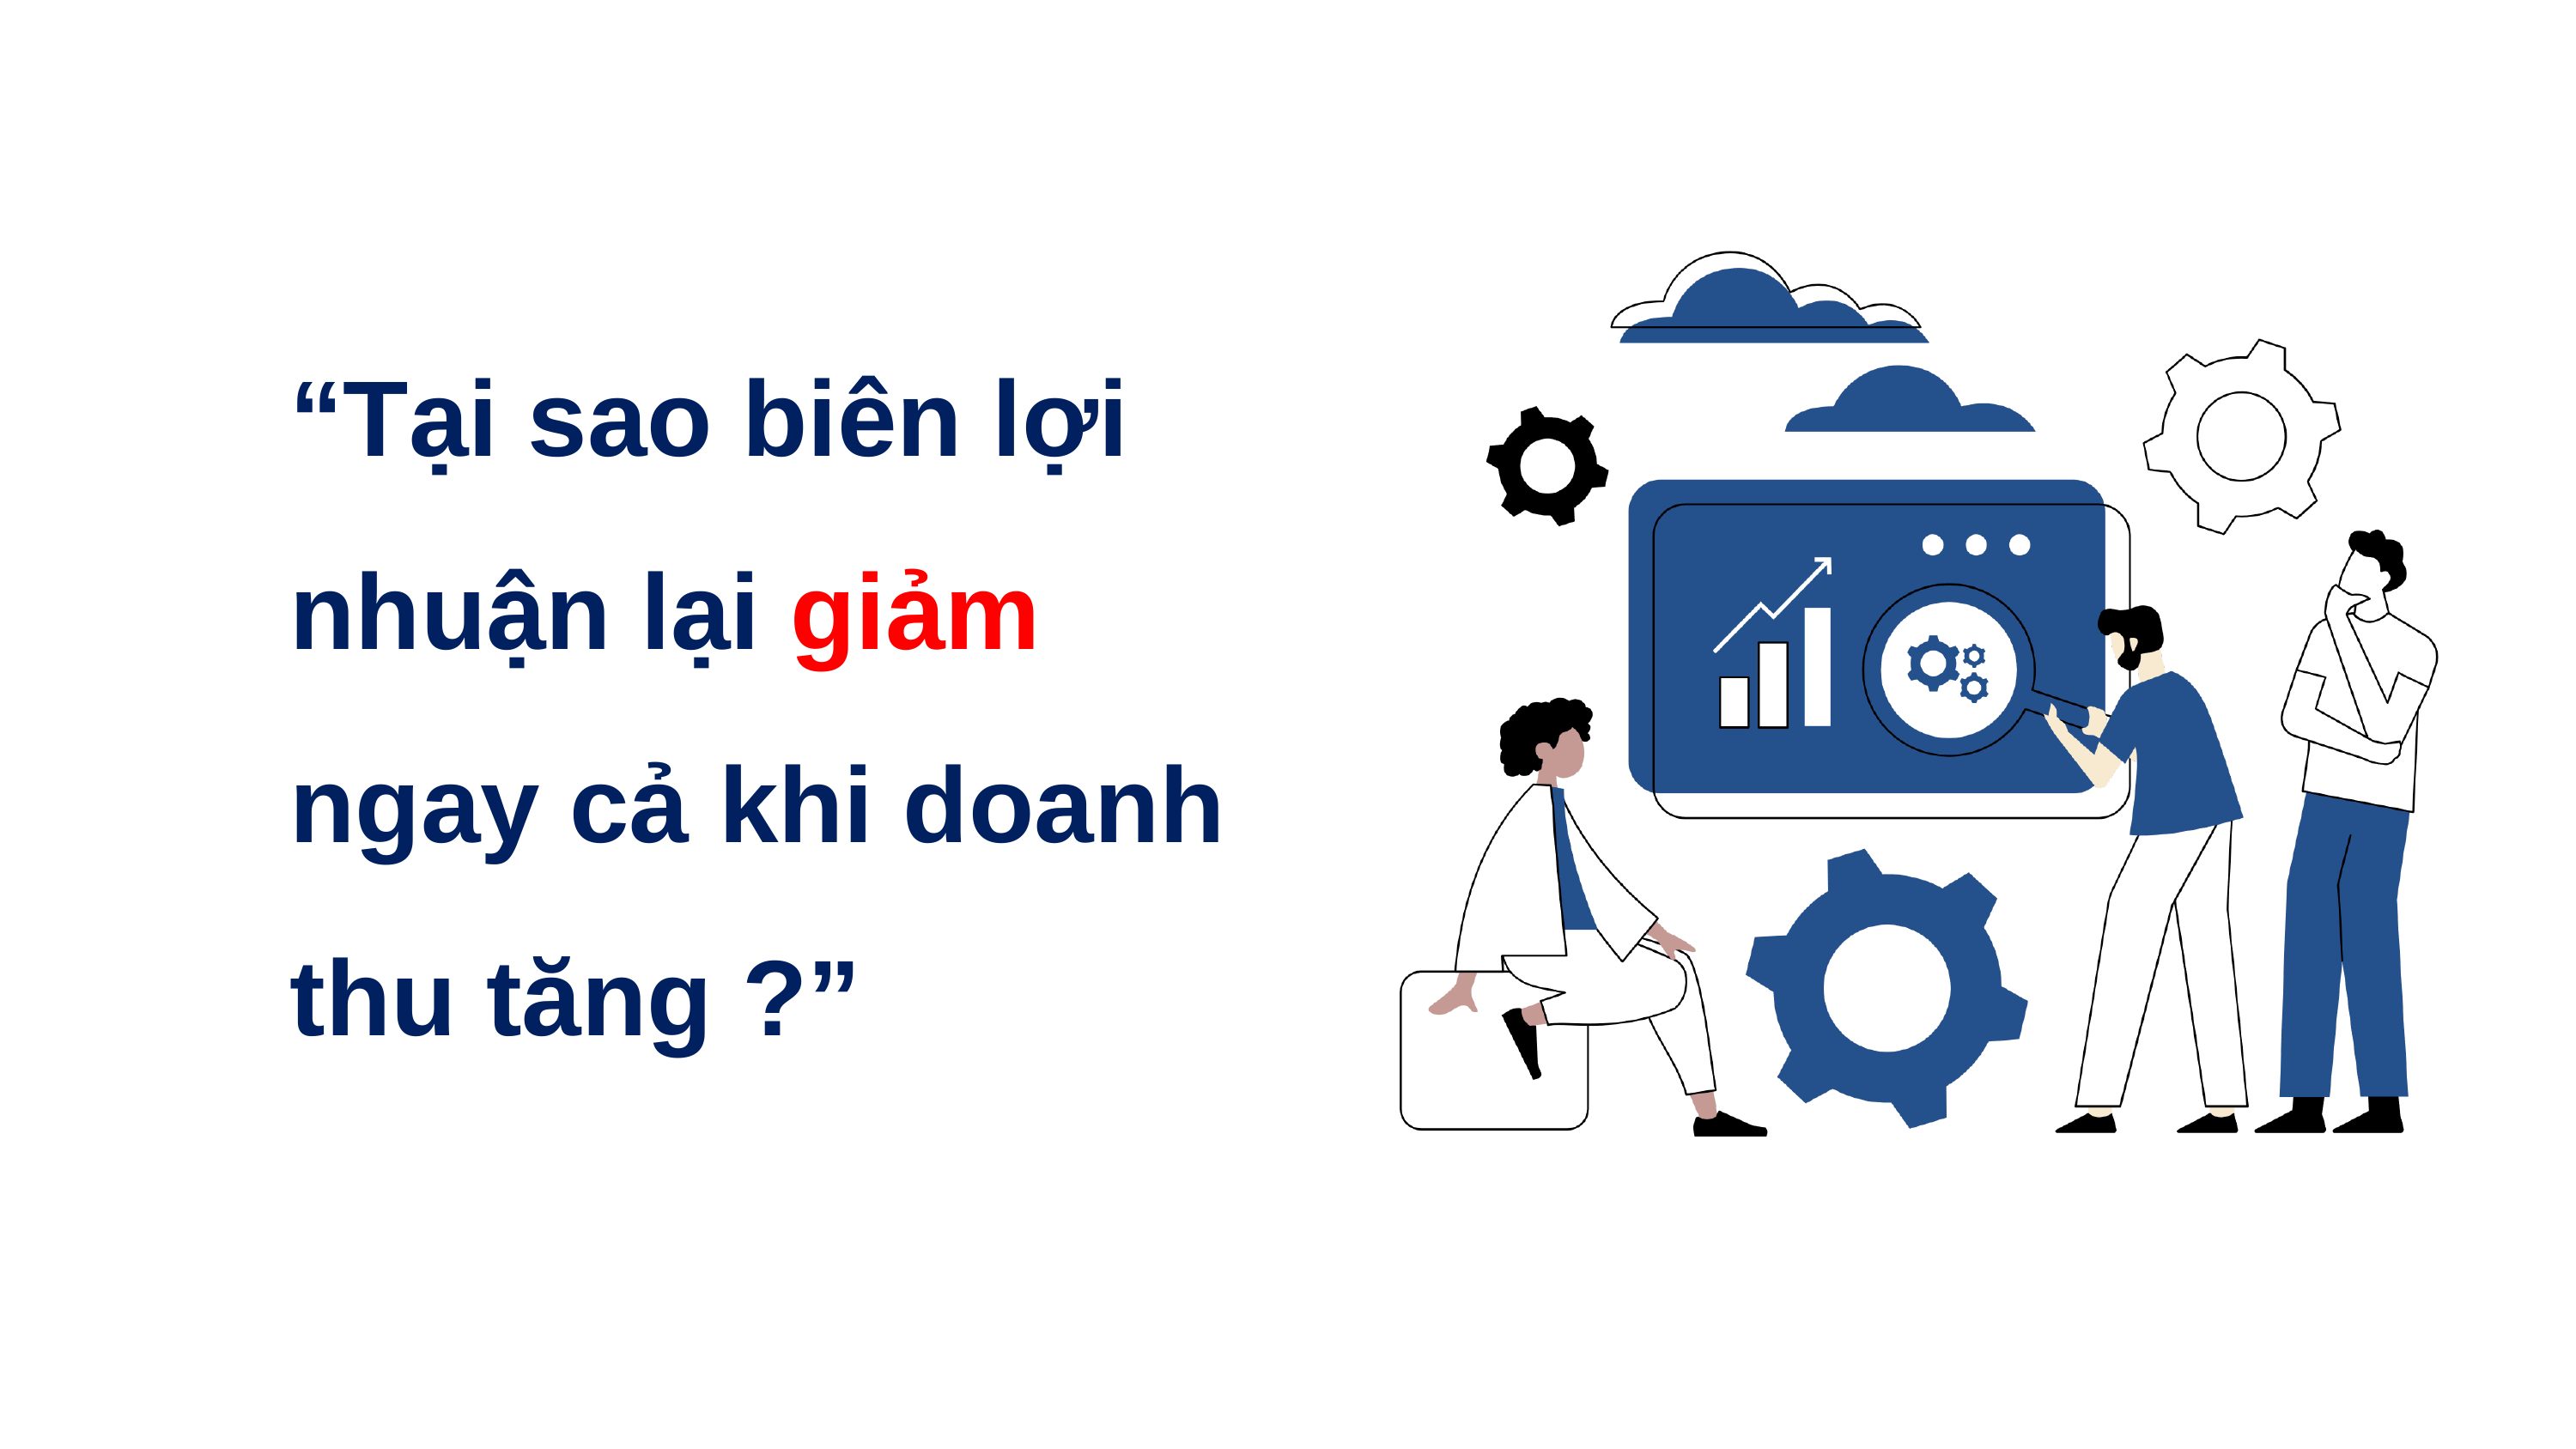

“Tại sao biên lợi nhuận lại giảm ngay cả khi doanh thu tăng ?”